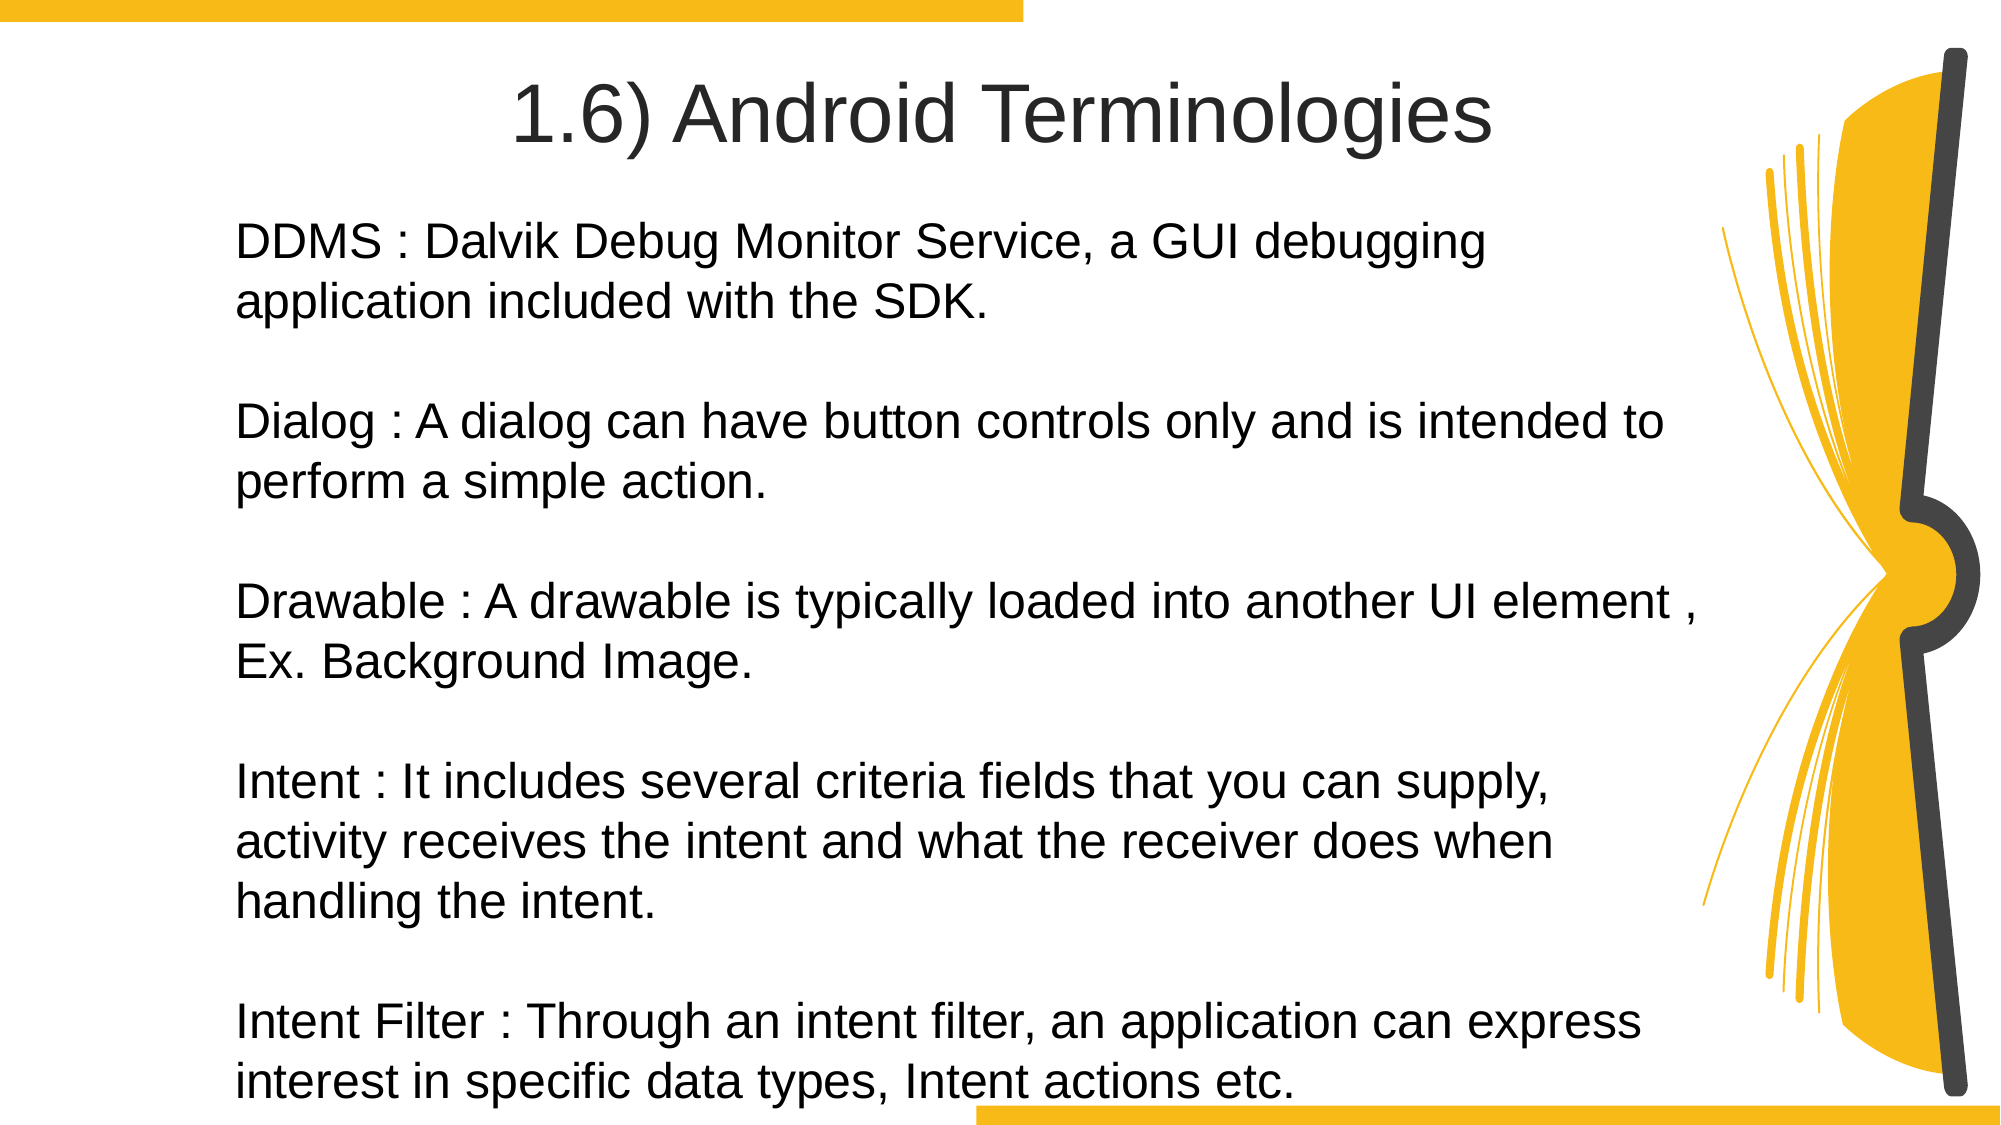

1.6) Android Terminologies
DDMS : Dalvik Debug Monitor Service, a GUI debugging application included with the SDK.

Dialog : A dialog can have button controls only and is intended to perform a simple action.

Drawable : A drawable is typically loaded into another UI element , Ex. Background Image.

Intent : It includes several criteria fields that you can supply, activity receives the intent and what the receiver does when handling the intent.

Intent Filter : Through an intent filter, an application can express interest in specific data types, Intent actions etc.